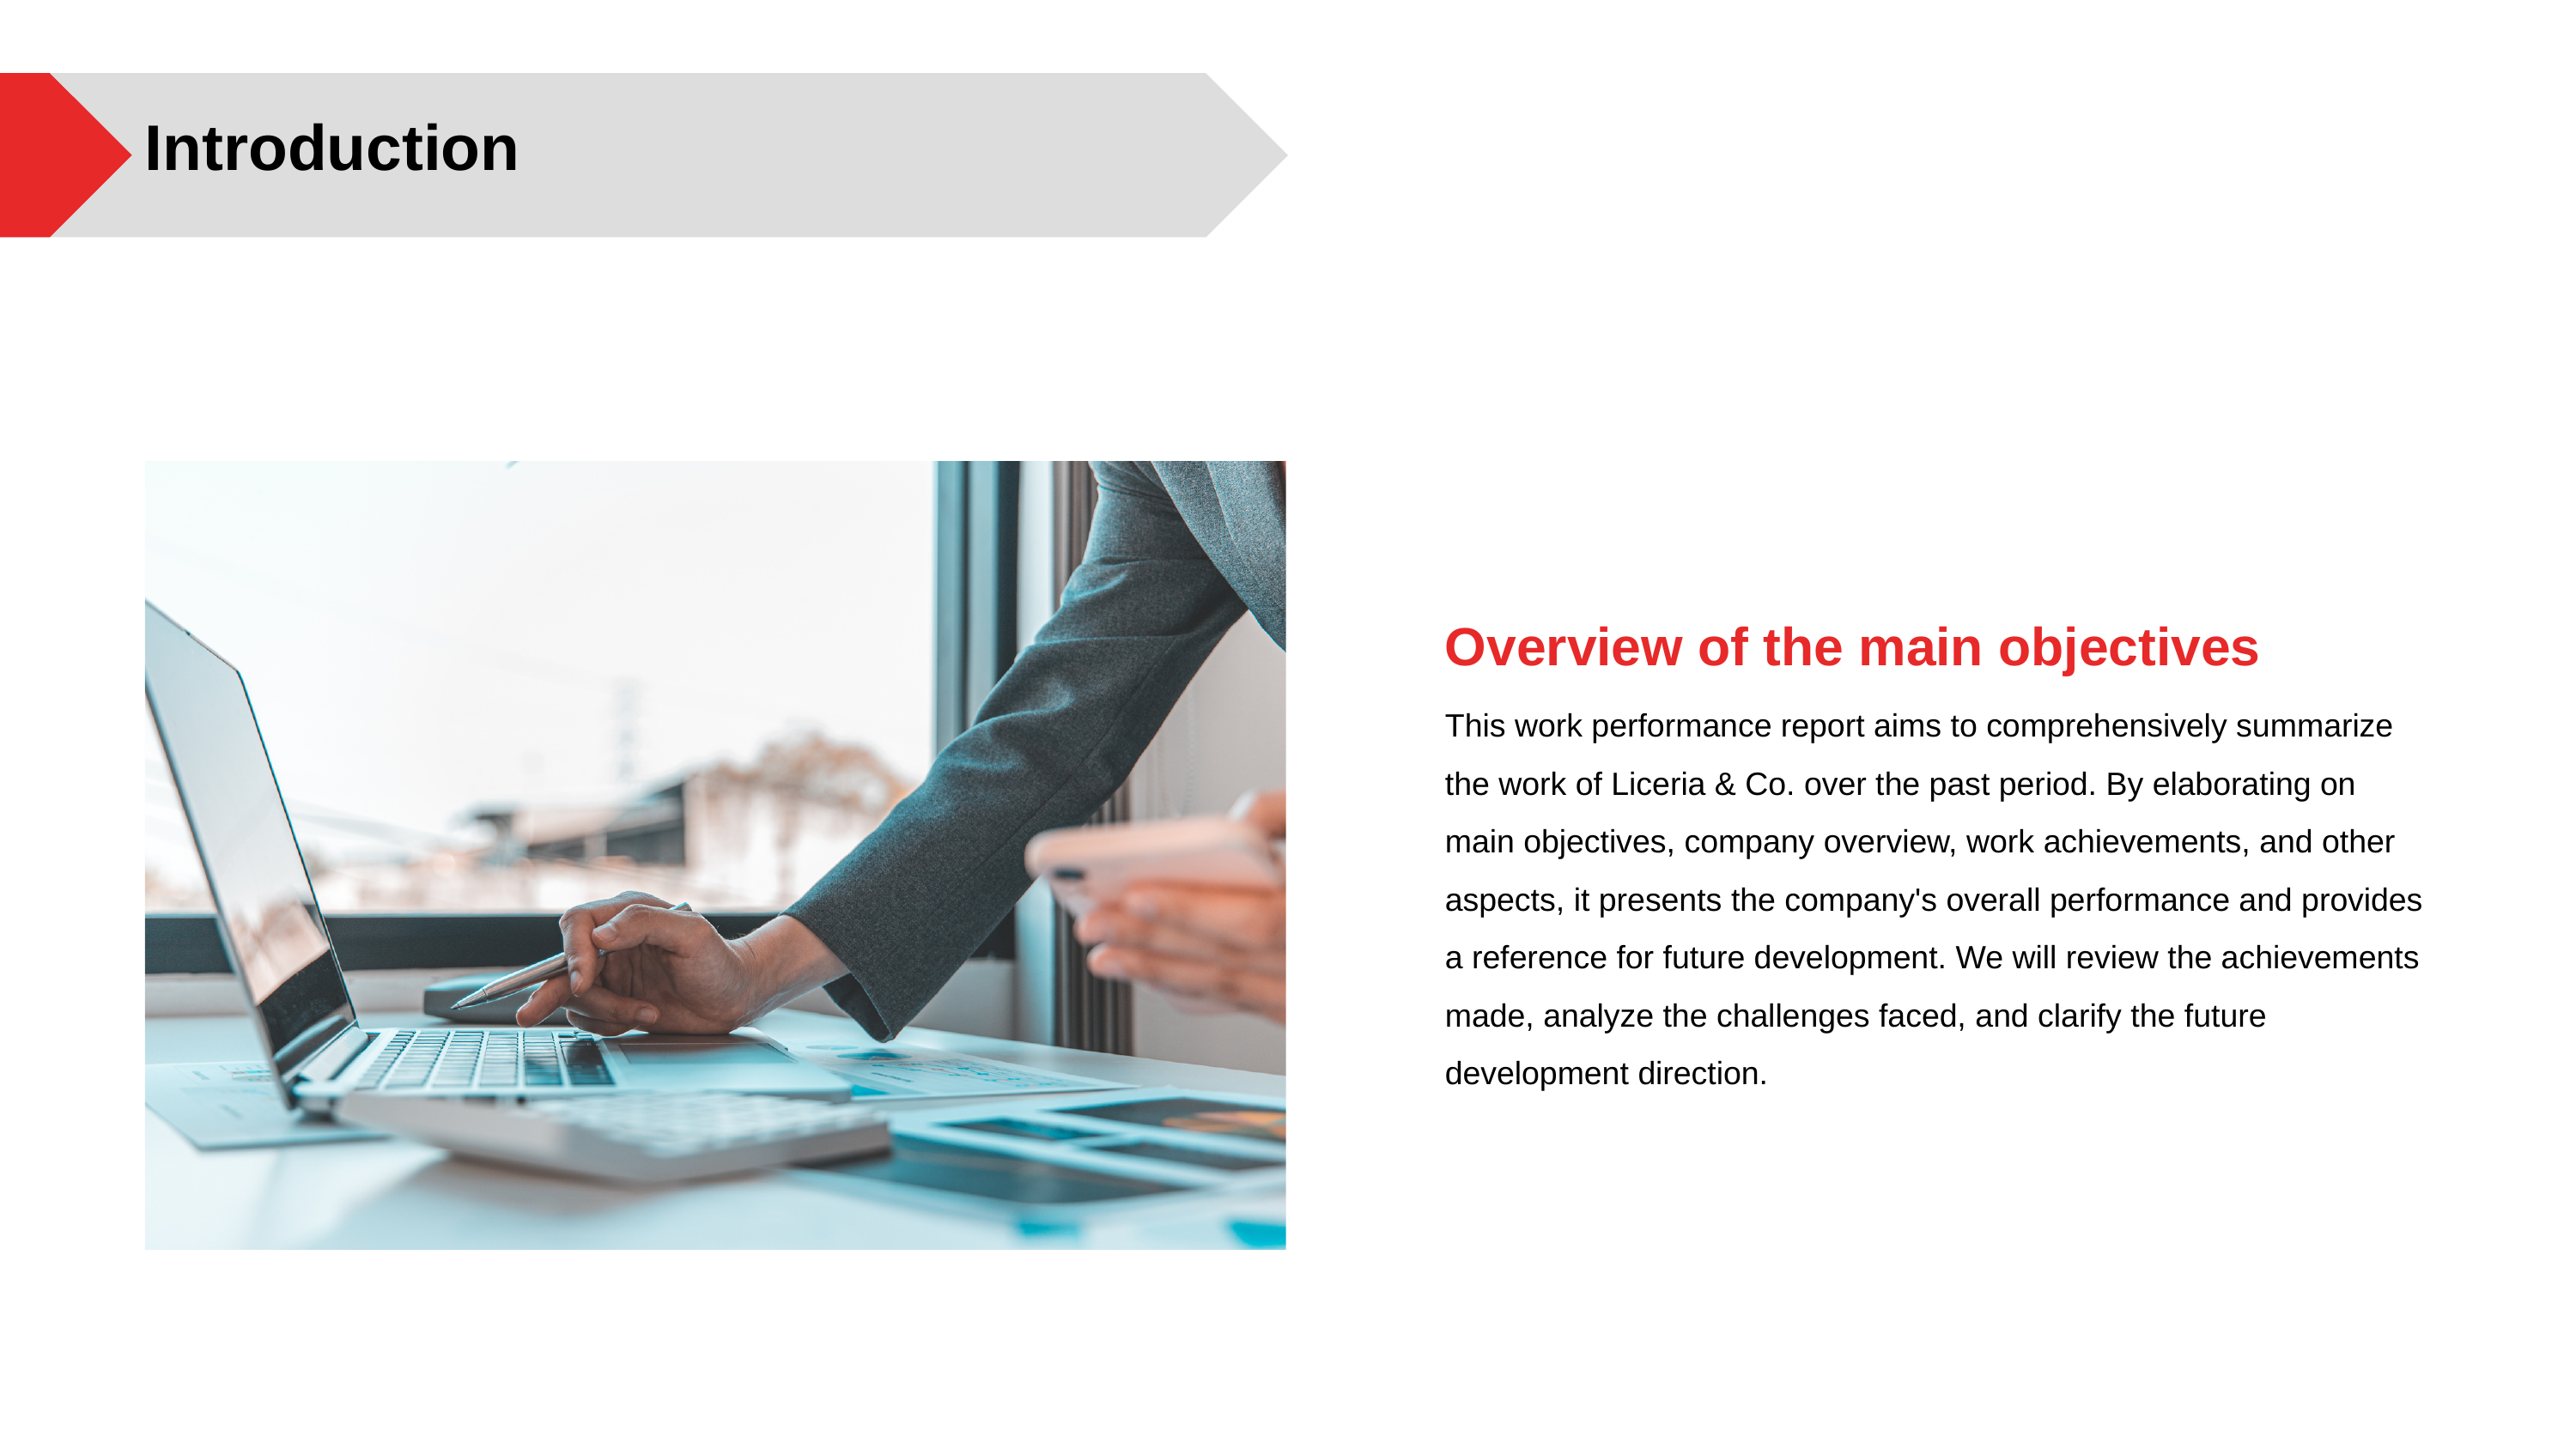

Introduction

Overview of the main objectives
This work performance report aims to comprehensively summarize the work of Liceria & Co. over the past period. By elaborating on main objectives, company overview, work achievements, and other aspects, it presents the company's overall performance and provides a reference for future development. We will review the achievements made, analyze the challenges faced, and clarify the future development direction.